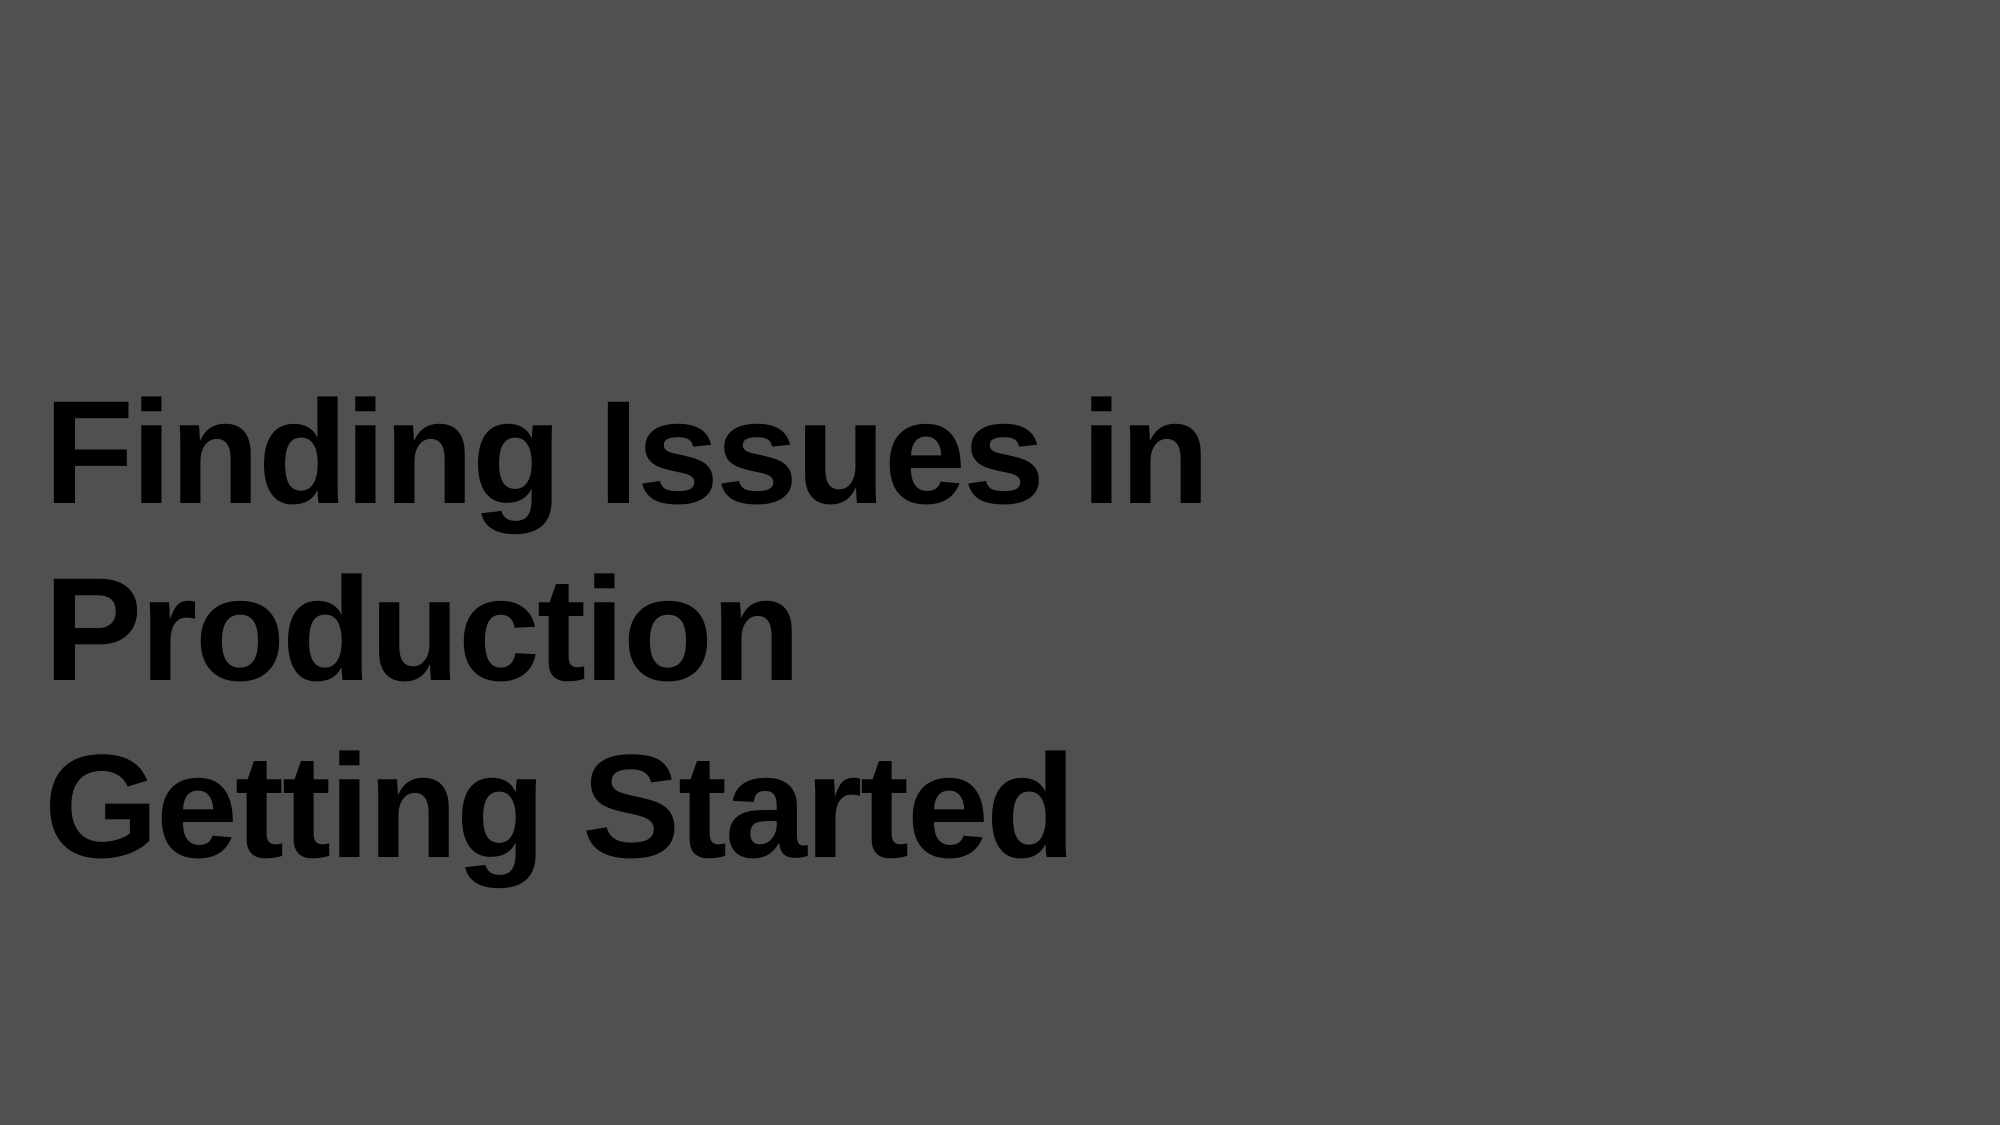

# Finding Issues in Production Getting Started